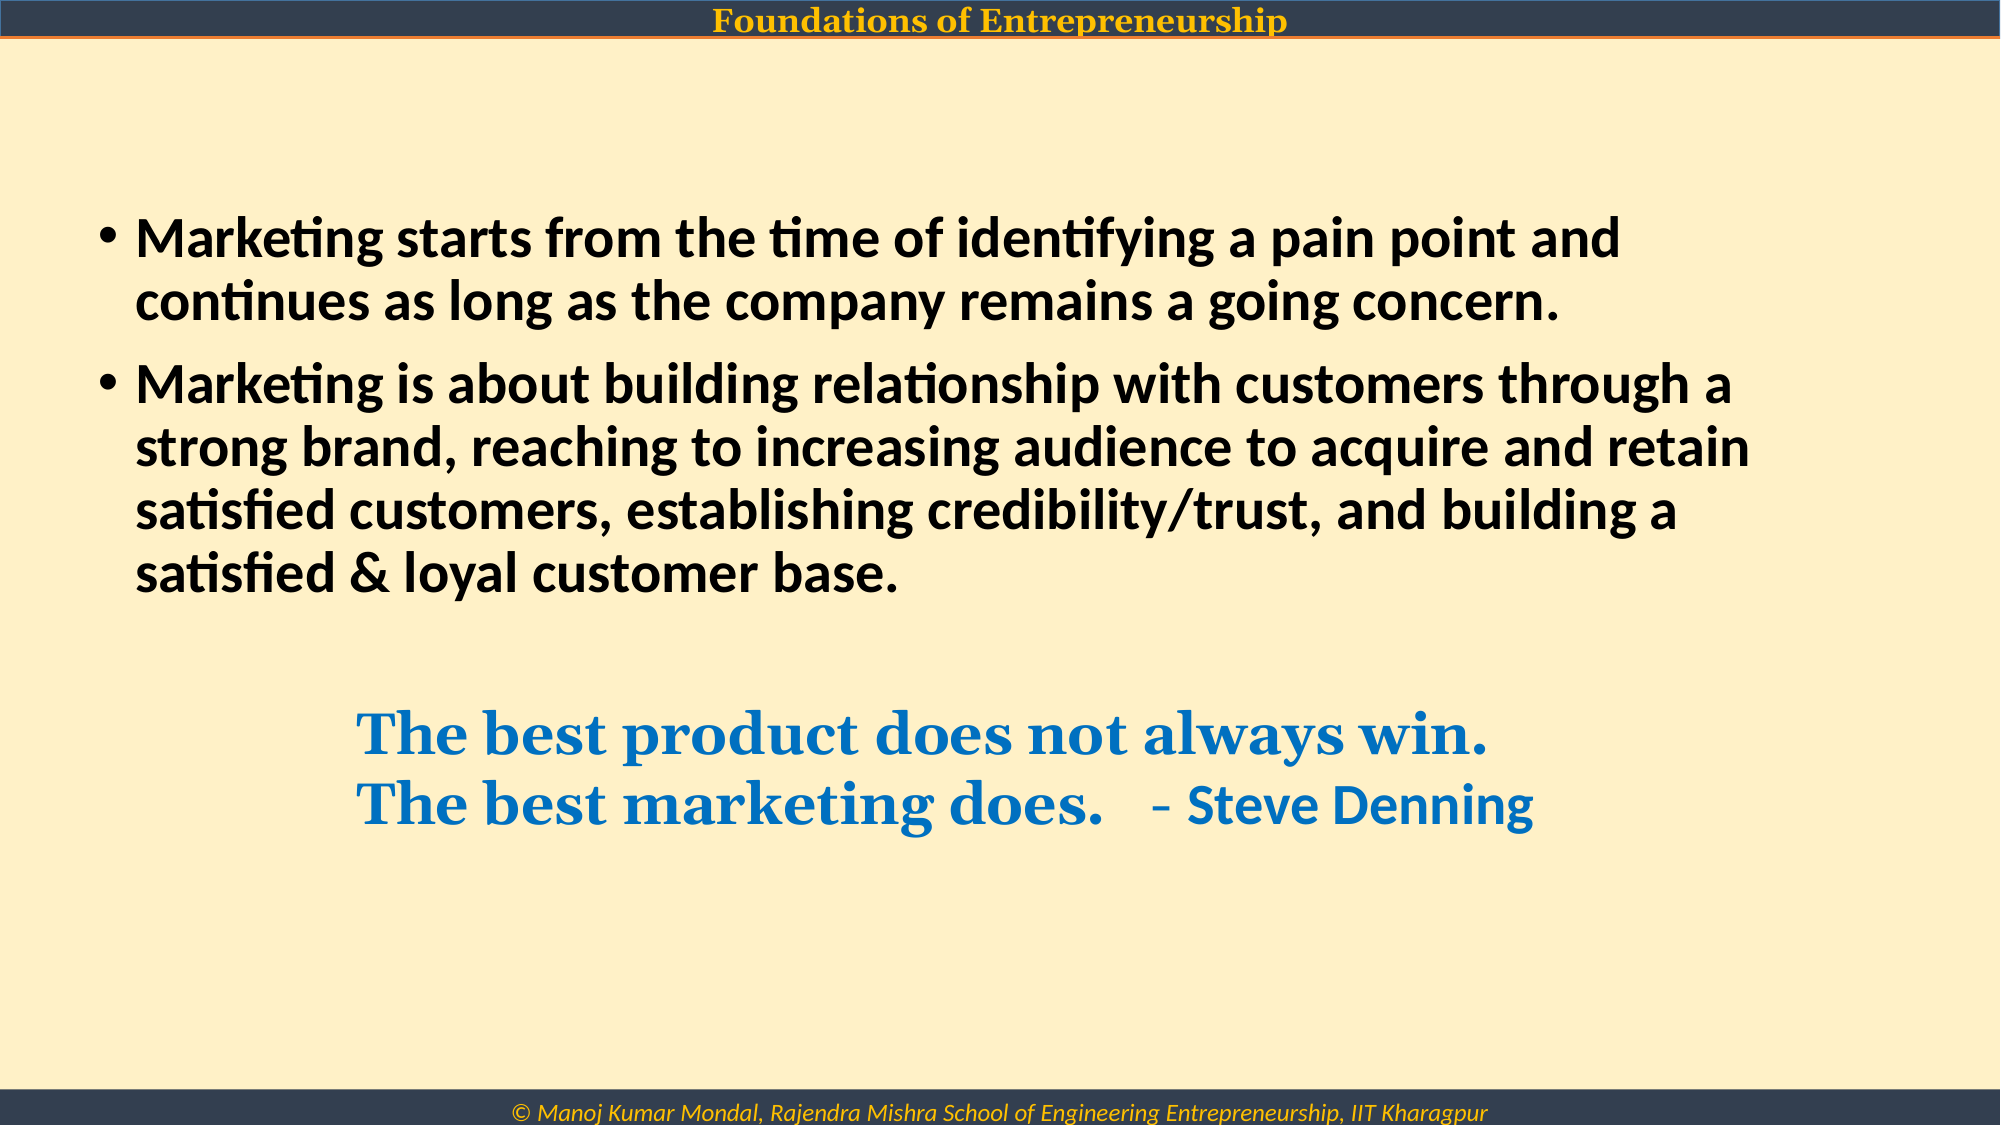

Marketing starts from the time of identifying a pain point and continues as long as the company remains a going concern.
Marketing is about building relationship with customers through a strong brand, reaching to increasing audience to acquire and retain satisfied customers, establishing credibility/trust, and building a satisfied & loyal customer base.
The best product does not always win.
The best marketing does.   - Steve Denning